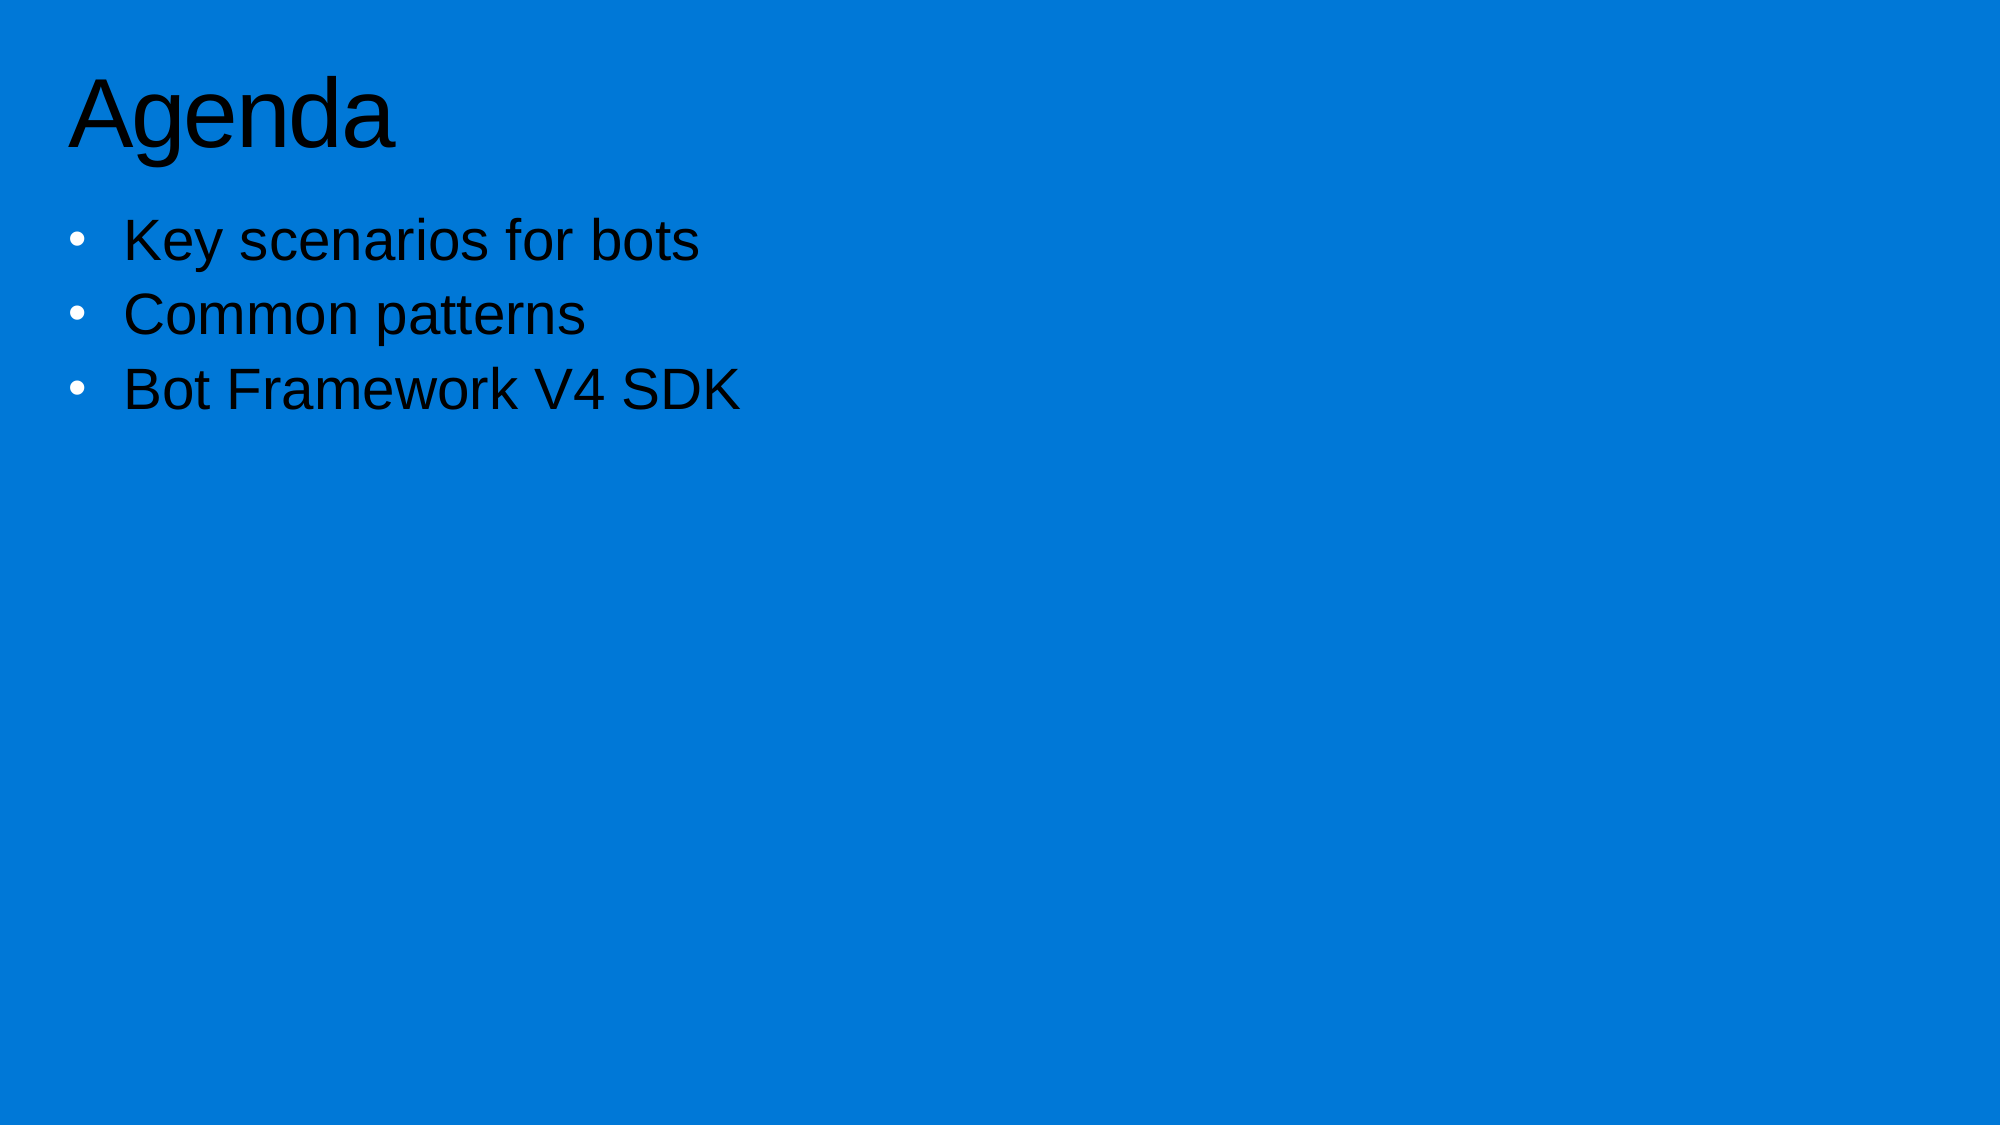

# Agenda
Key scenarios for bots
Common patterns
Bot Framework V4 SDK